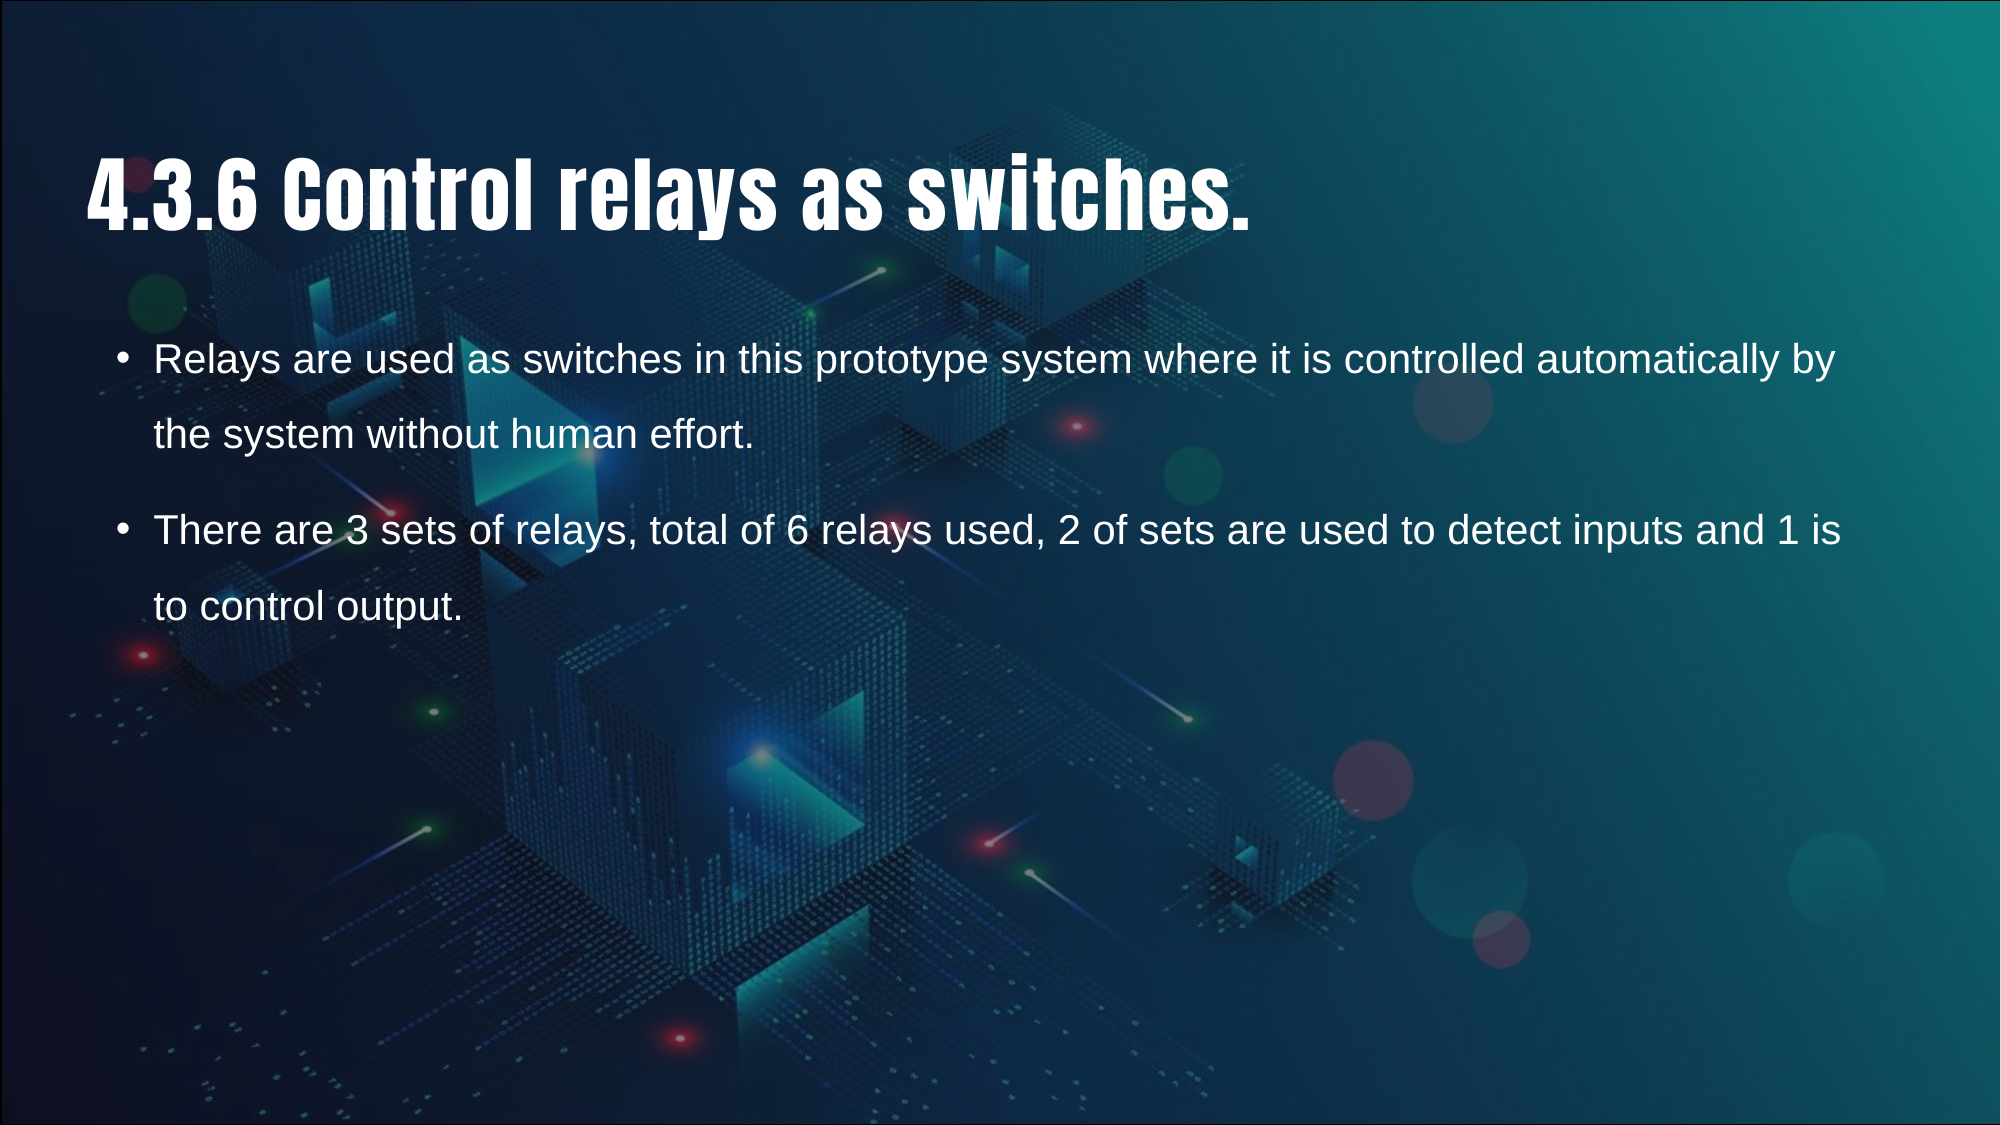

# 4.3.6 Control relays as switches.
Relays are used as switches in this prototype system where it is controlled automatically by the system without human effort.
There are 3 sets of relays, total of 6 relays used, 2 of sets are used to detect inputs and 1 is to control output.